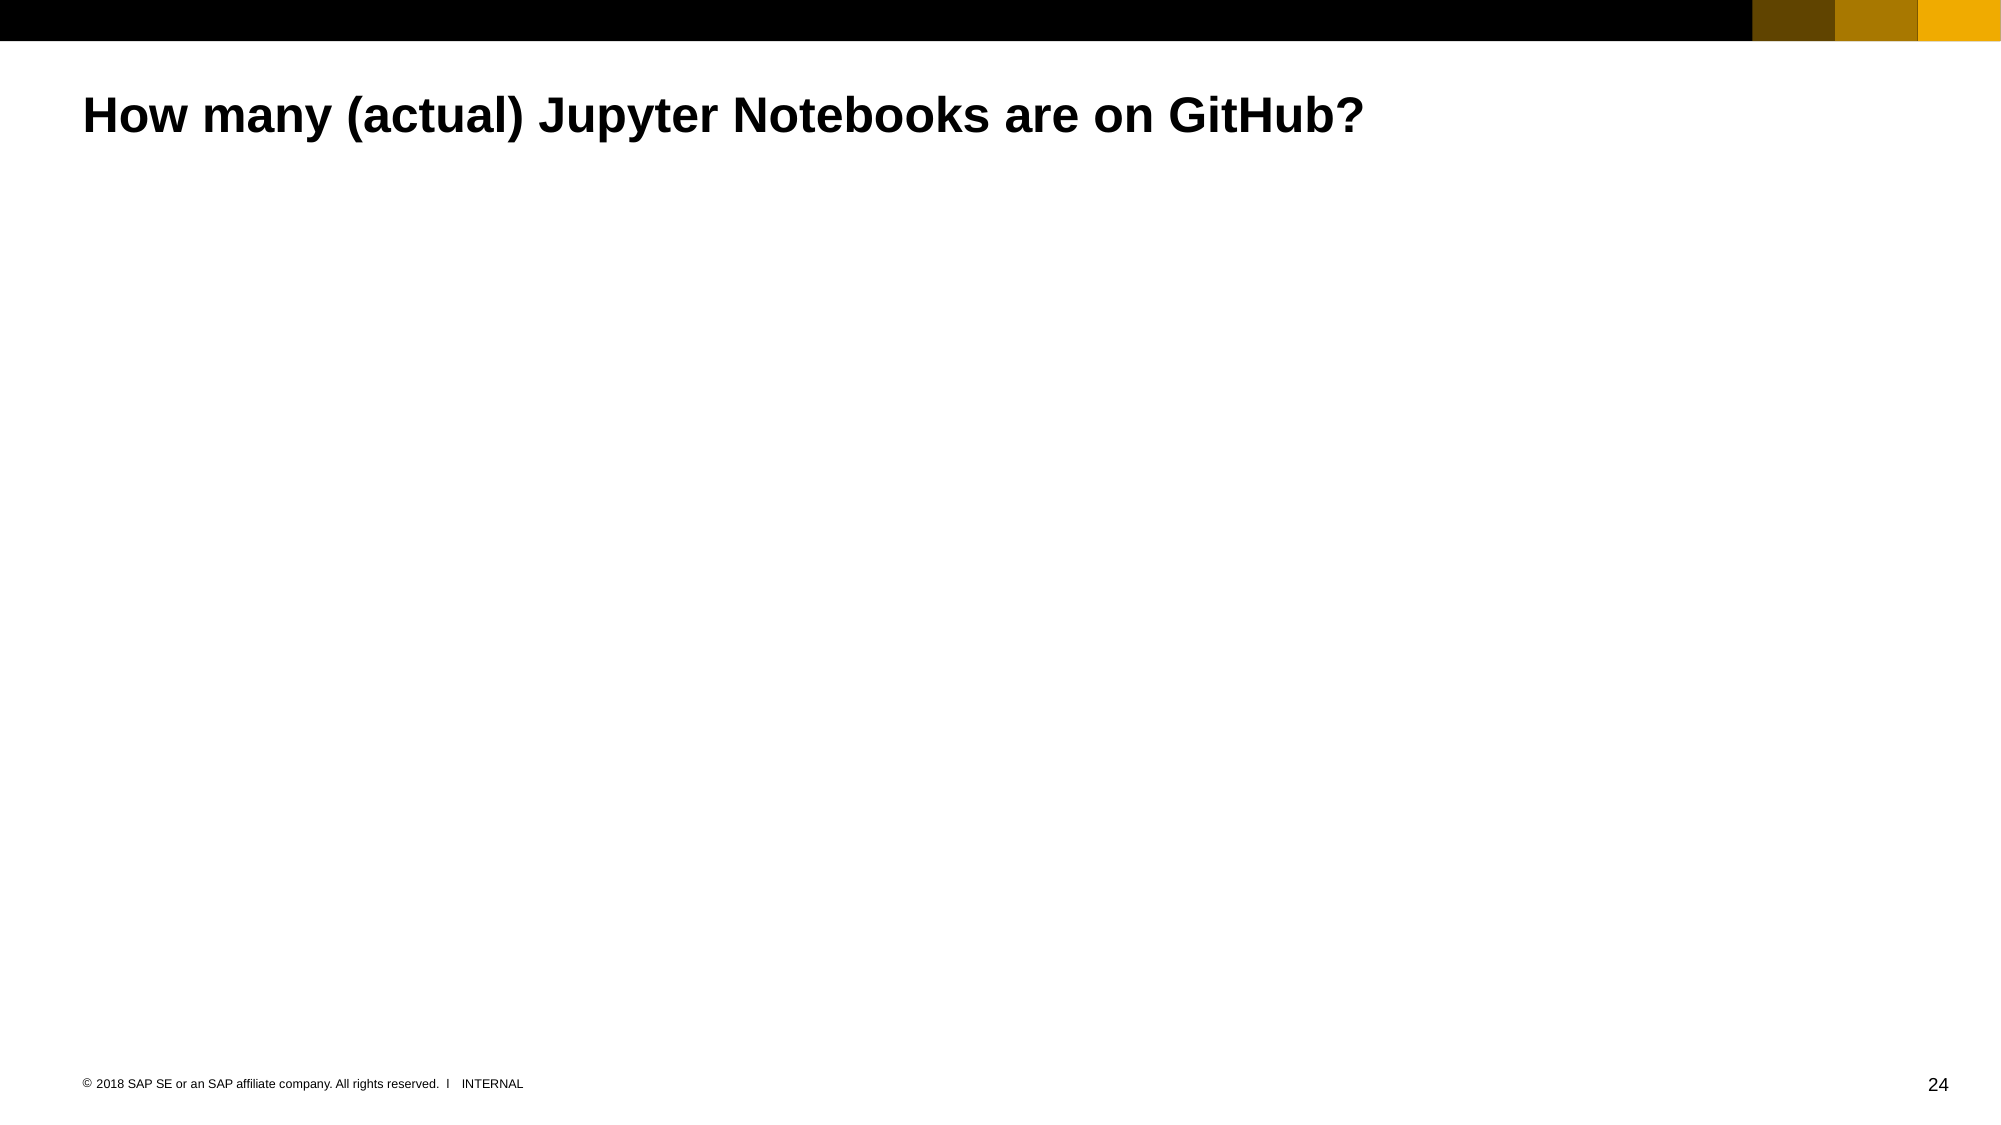

# How many (actual) Jupyter Notebooks are on GitHub?